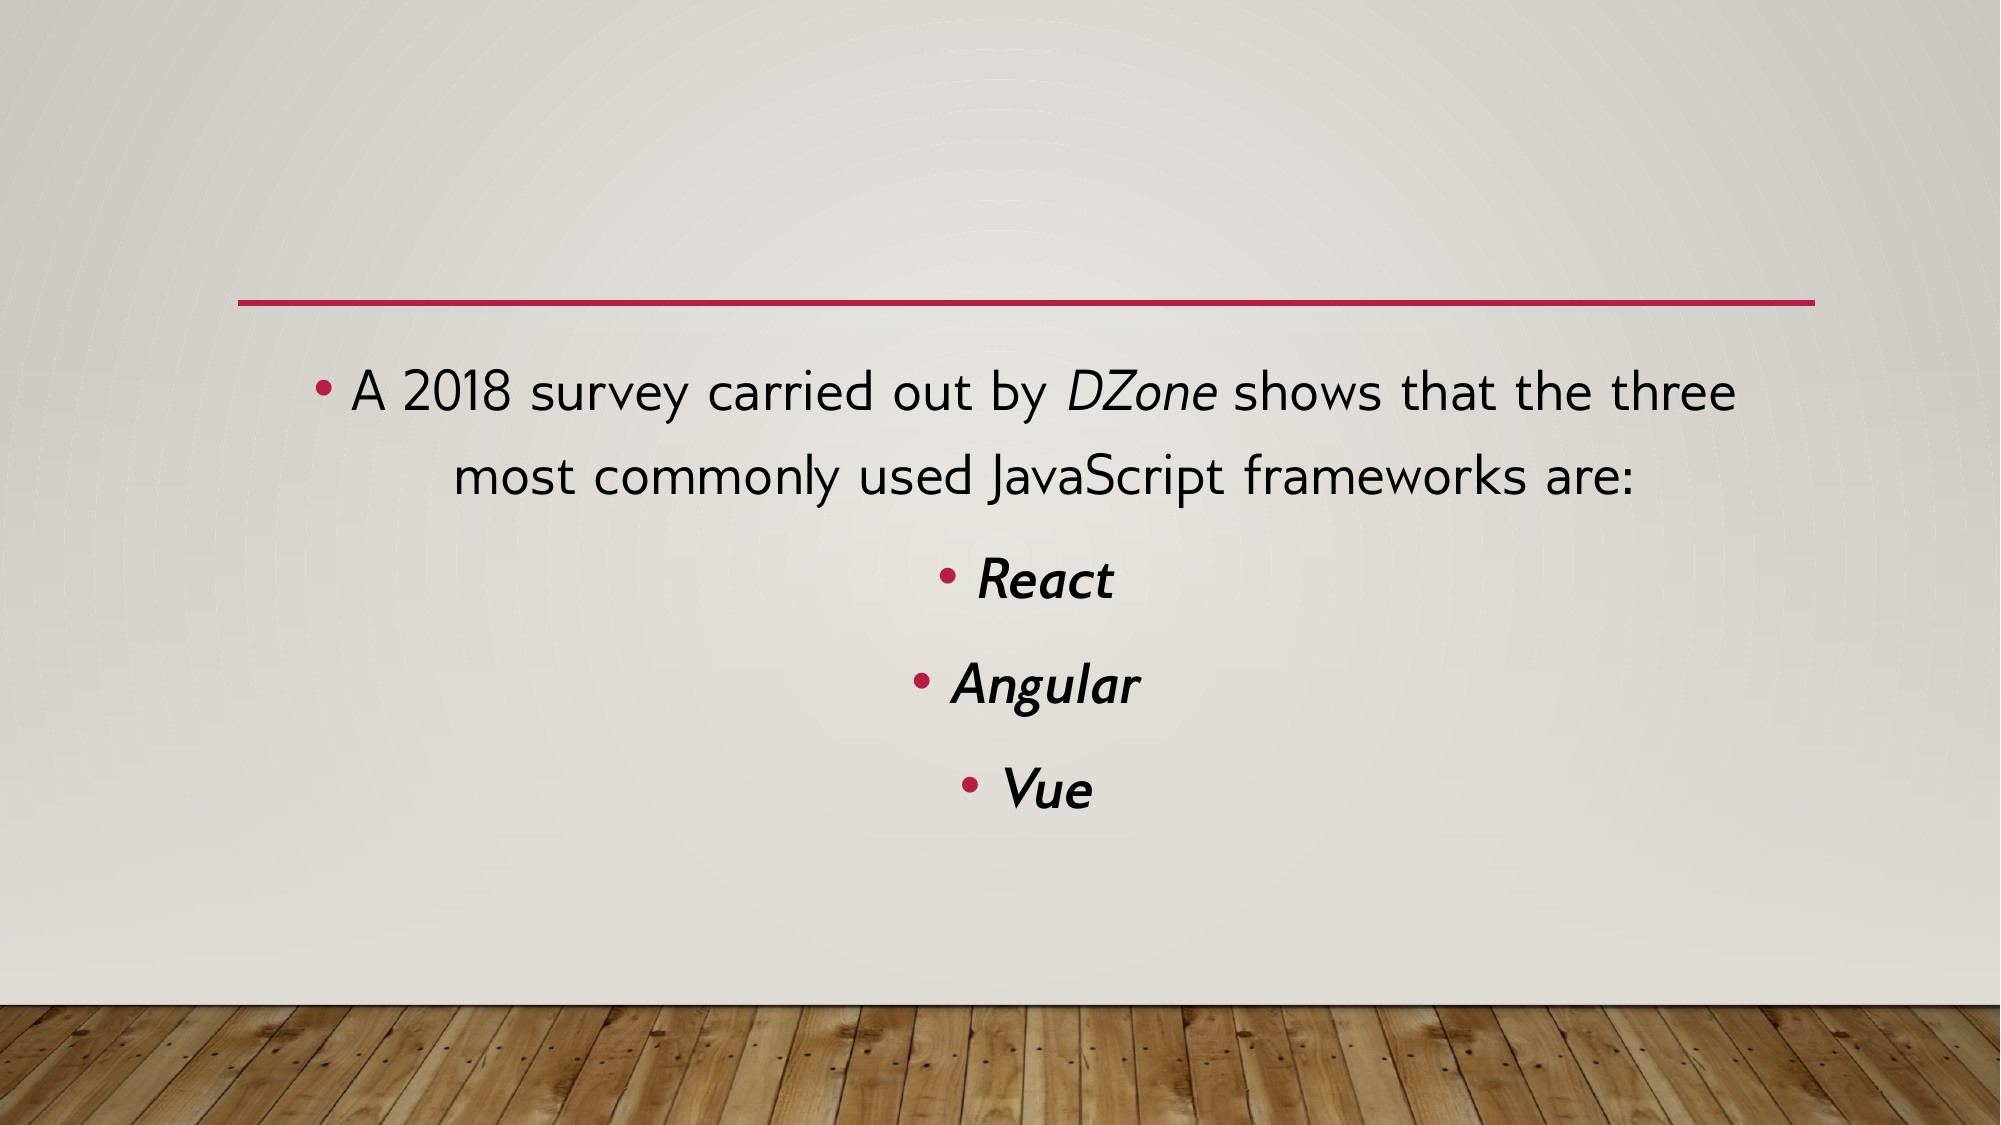

#
A 2018 survey carried out by DZone shows that the three most commonly used JavaScript frameworks are:
React
Angular
Vue